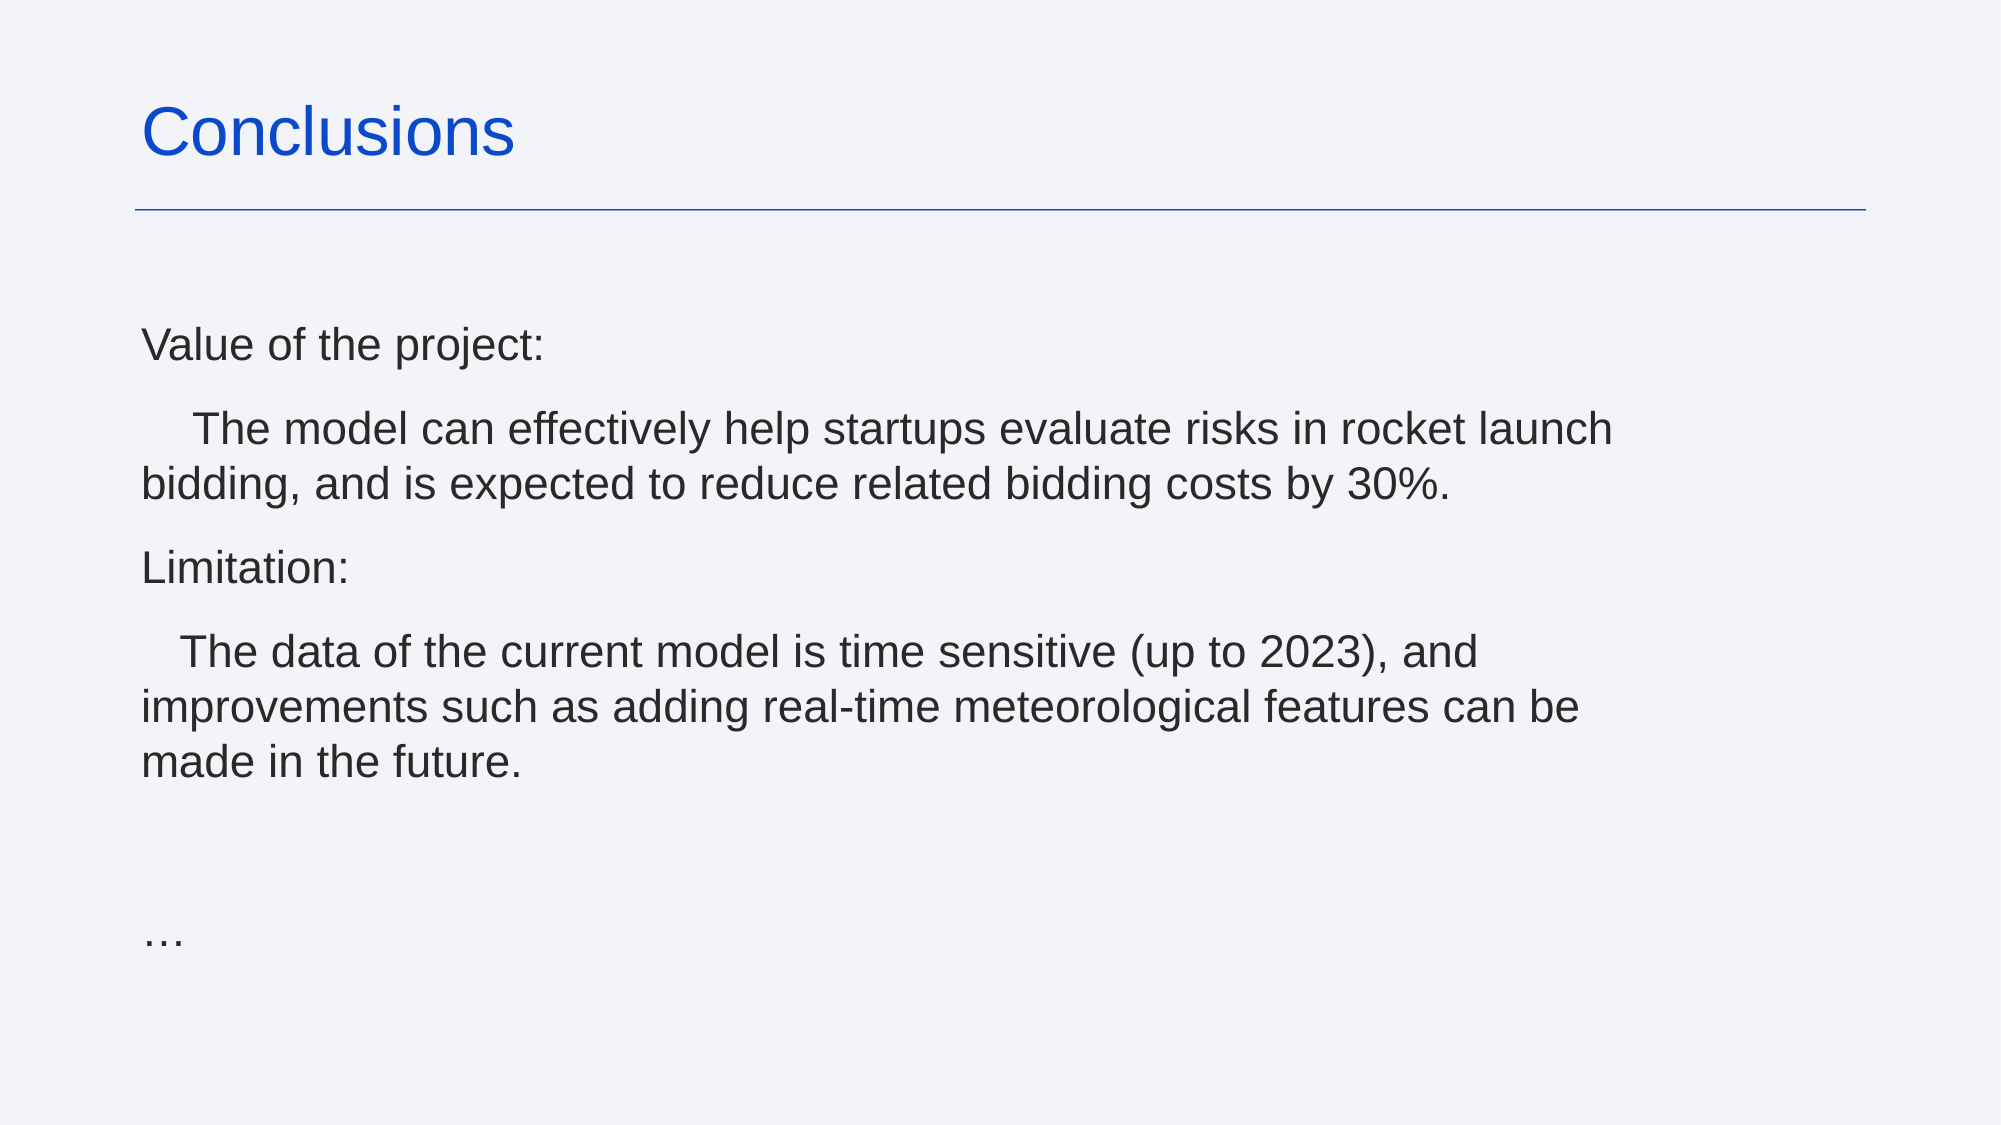

Conclusions
Value of the project:
    The model can effectively help startups evaluate risks in rocket launch bidding, and is expected to reduce related bidding costs by 30%.
Limitation:
   The data of the current model is time sensitive (up to 2023), and improvements such as adding real-time meteorological features can be made in the future.

…
16